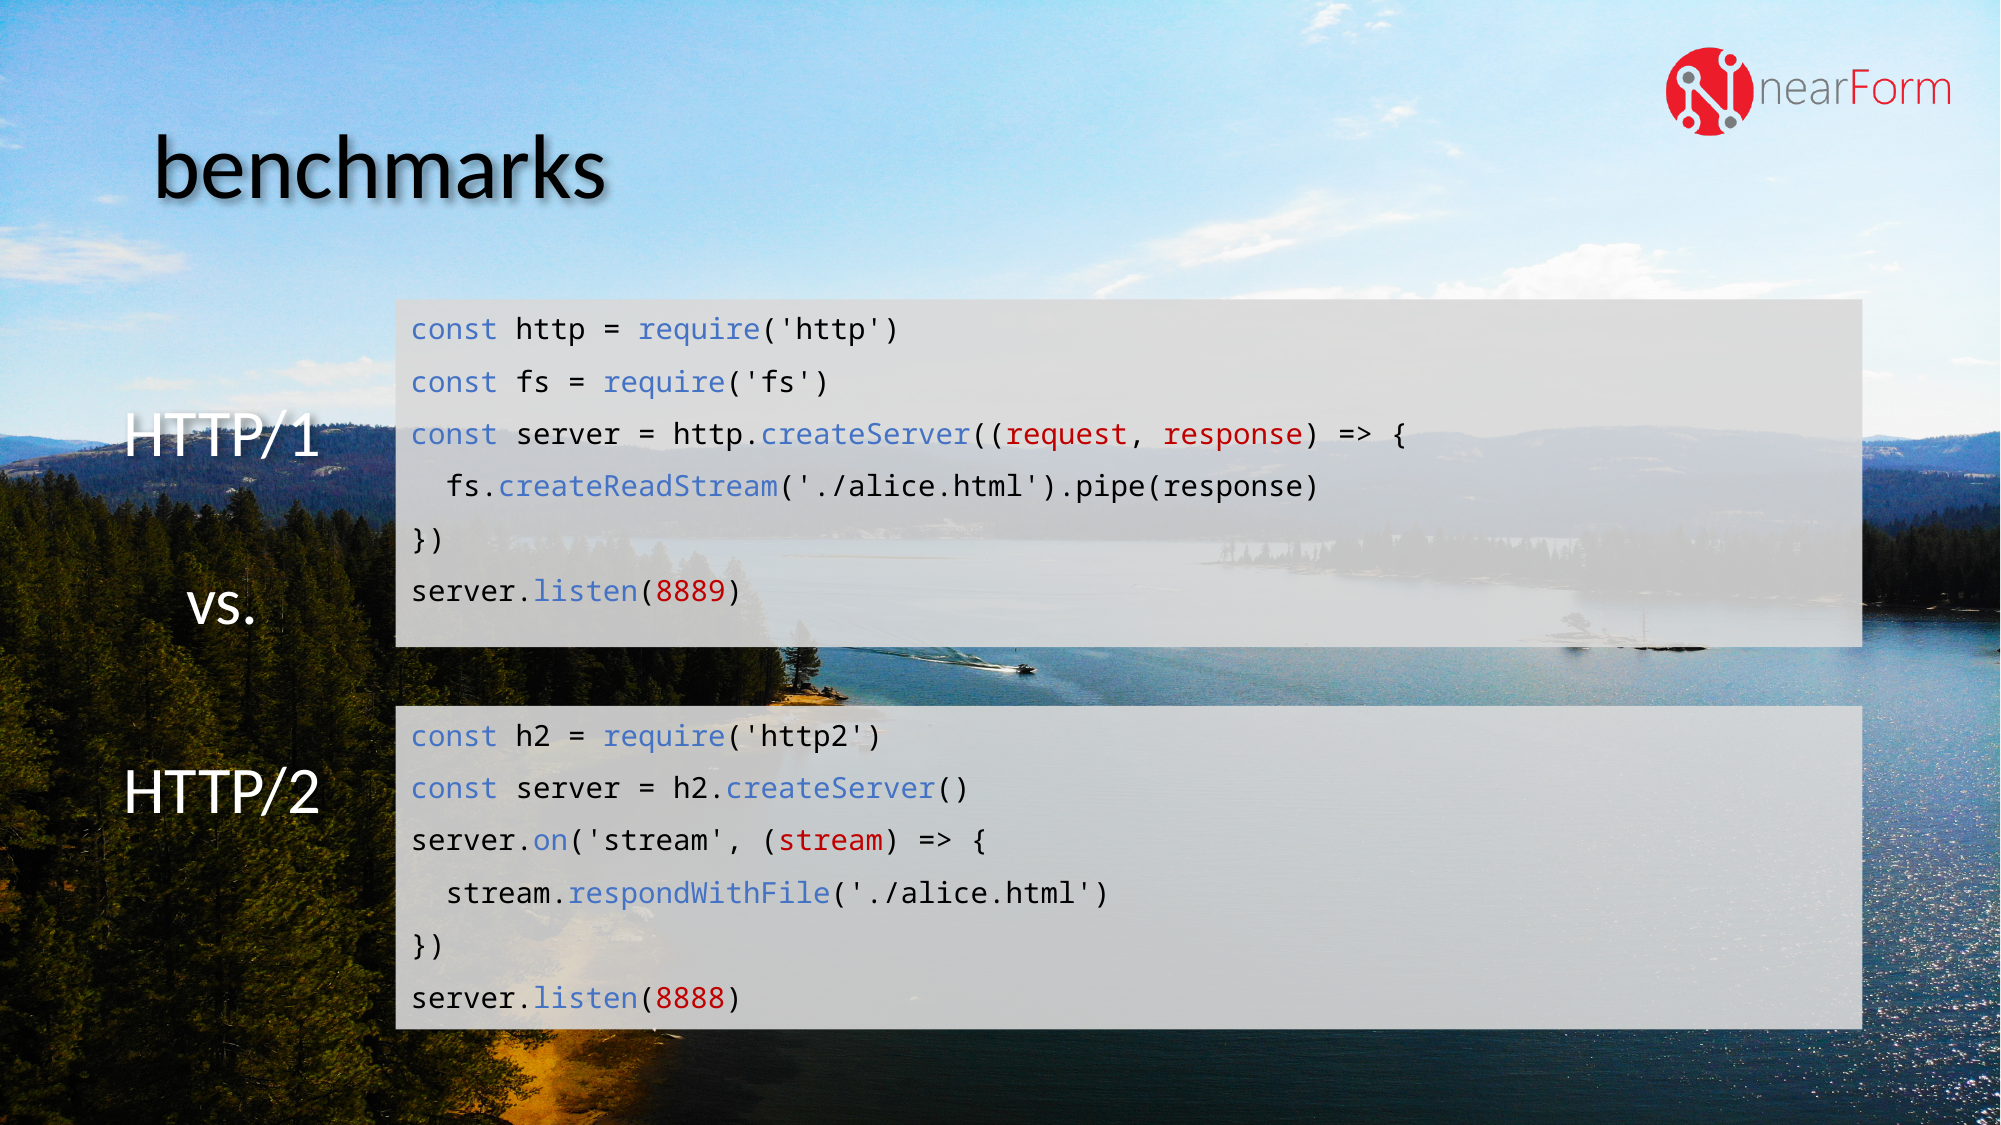

# benchmarks
const http = require('http')
const fs = require('fs')
const server = http.createServer((request, response) => {
  fs.createReadStream('./alice.html').pipe(response)
})
server.listen(8889)

HTTP/1
vs.
const h2 = require('http2')
const server = h2.createServer()
server.on('stream', (stream) => {
  stream.respondWithFile('./alice.html')
})
server.listen(8888)
HTTP/2